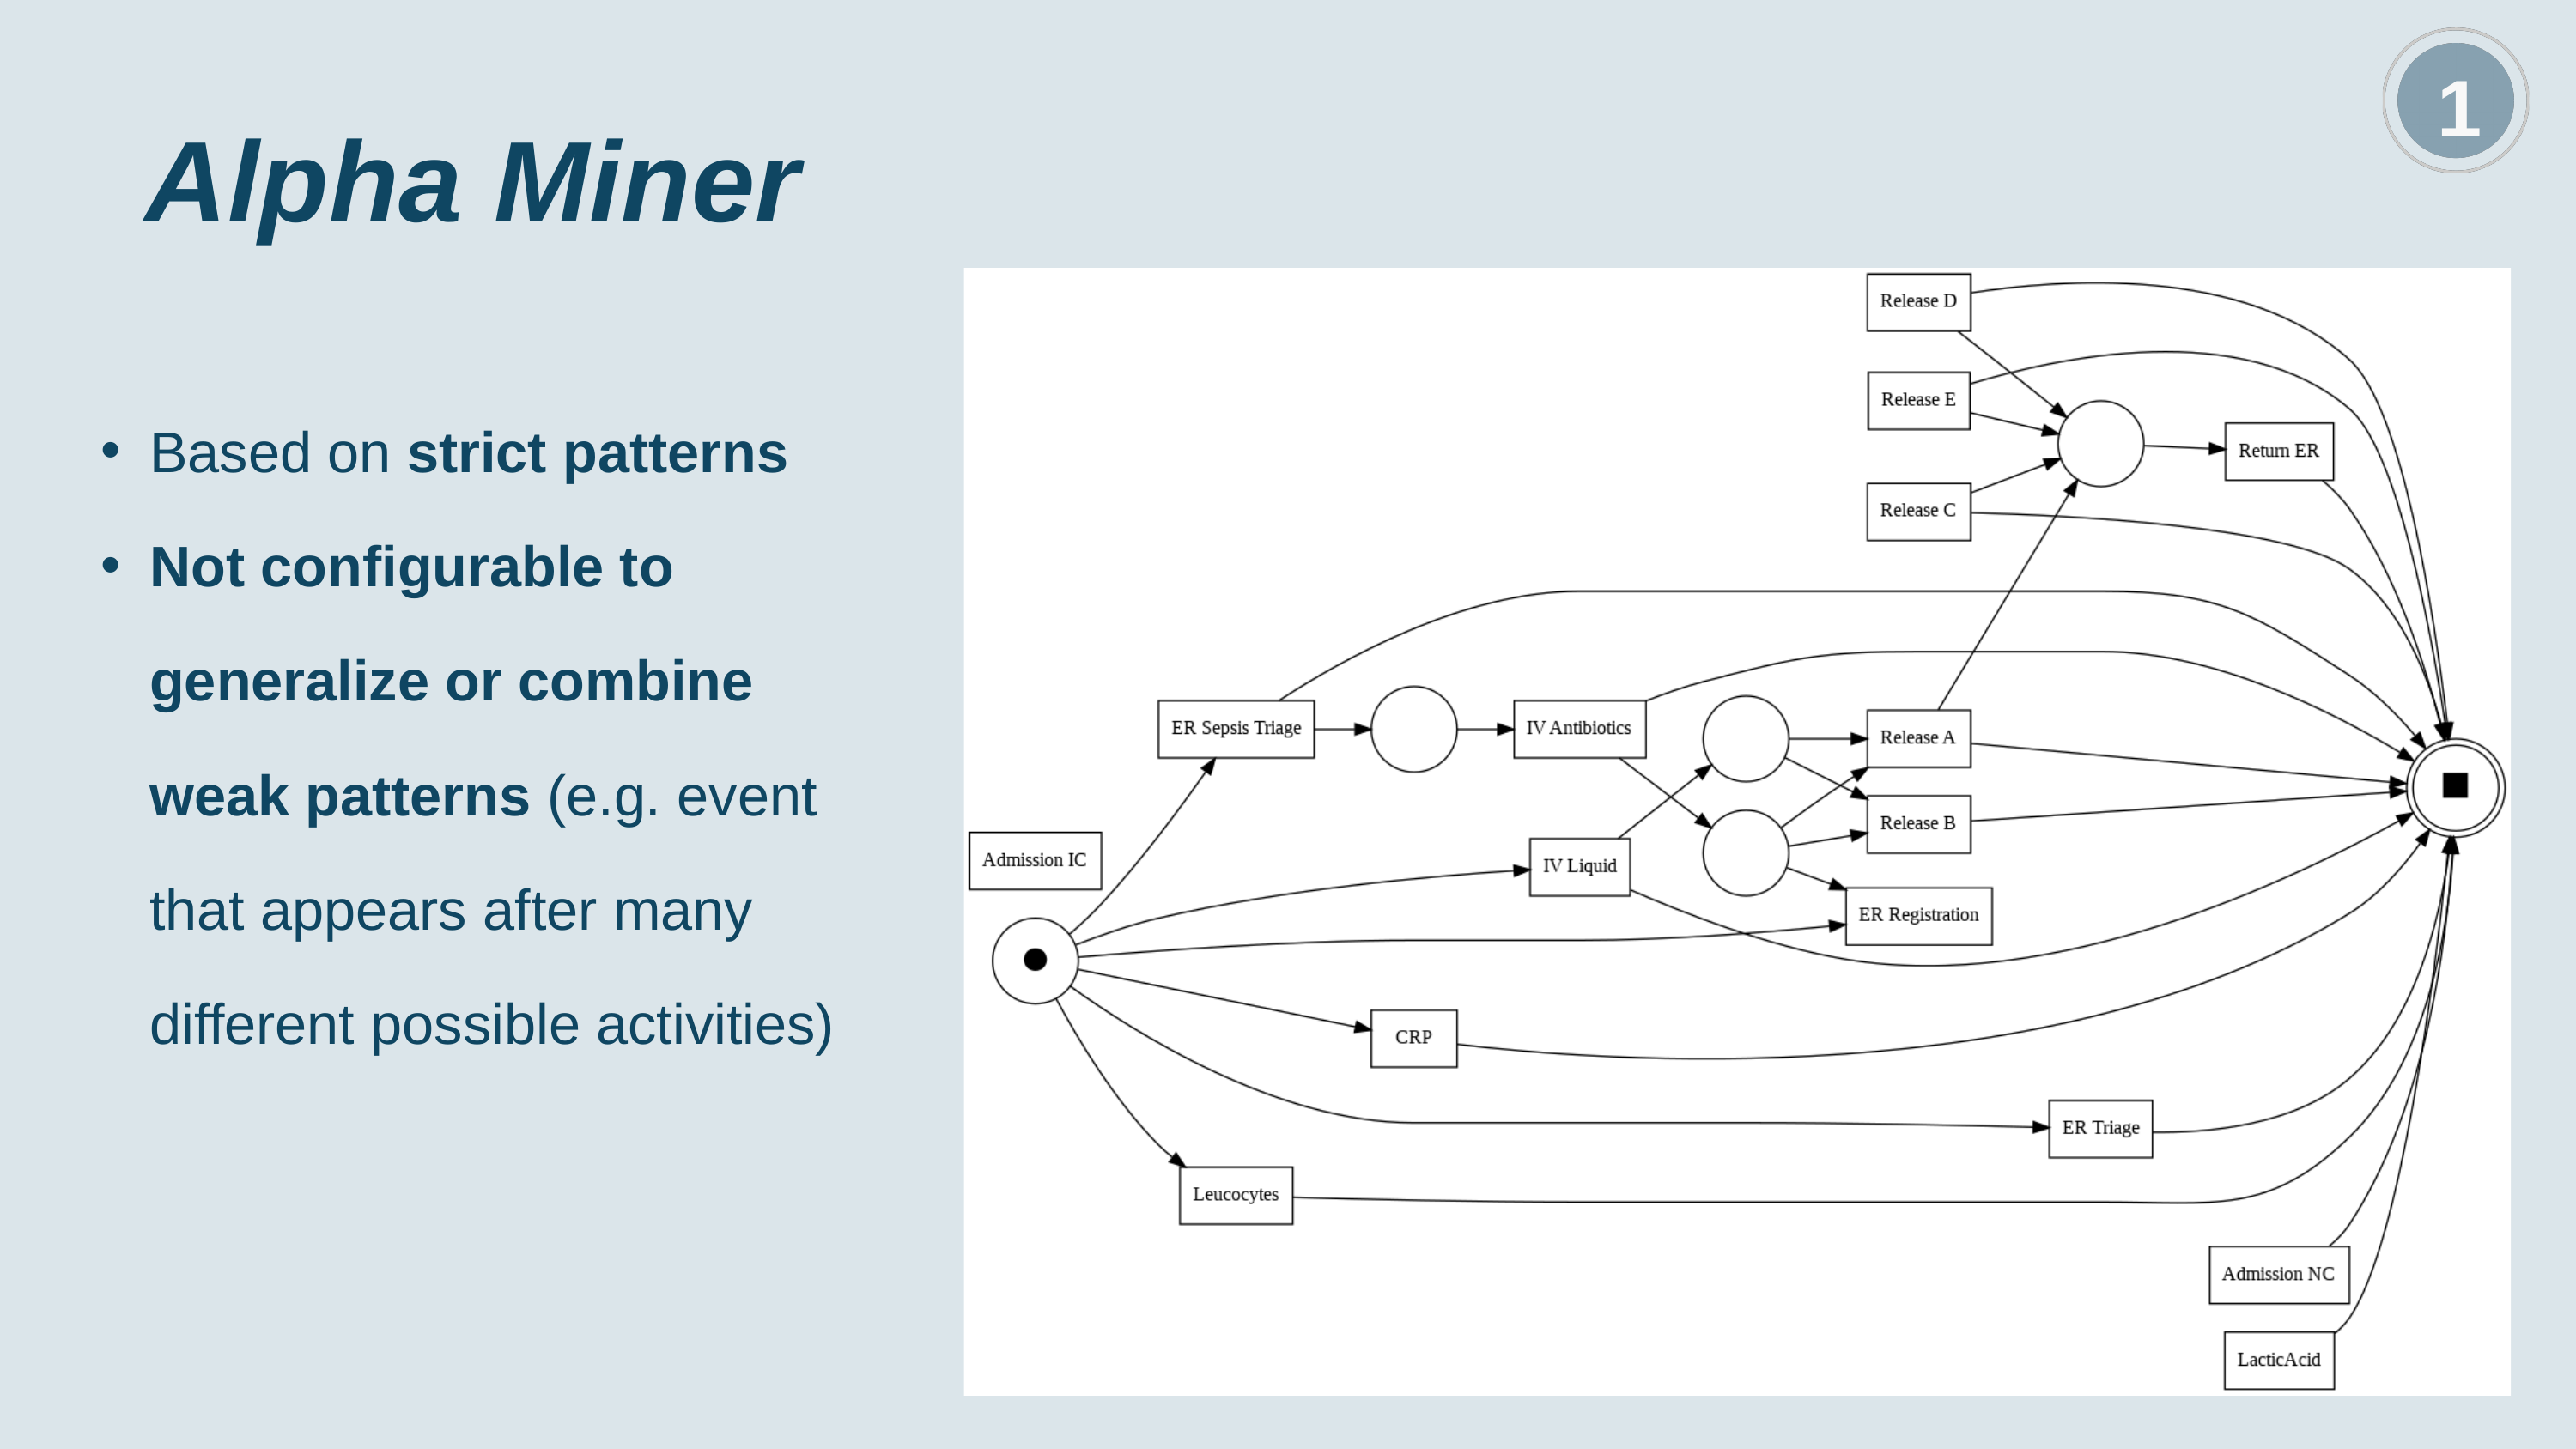

1
Alpha Miner

Based on strict patterns
Not configurable to generalize or combine weak patterns (e.g. event that appears after many different possible activities)